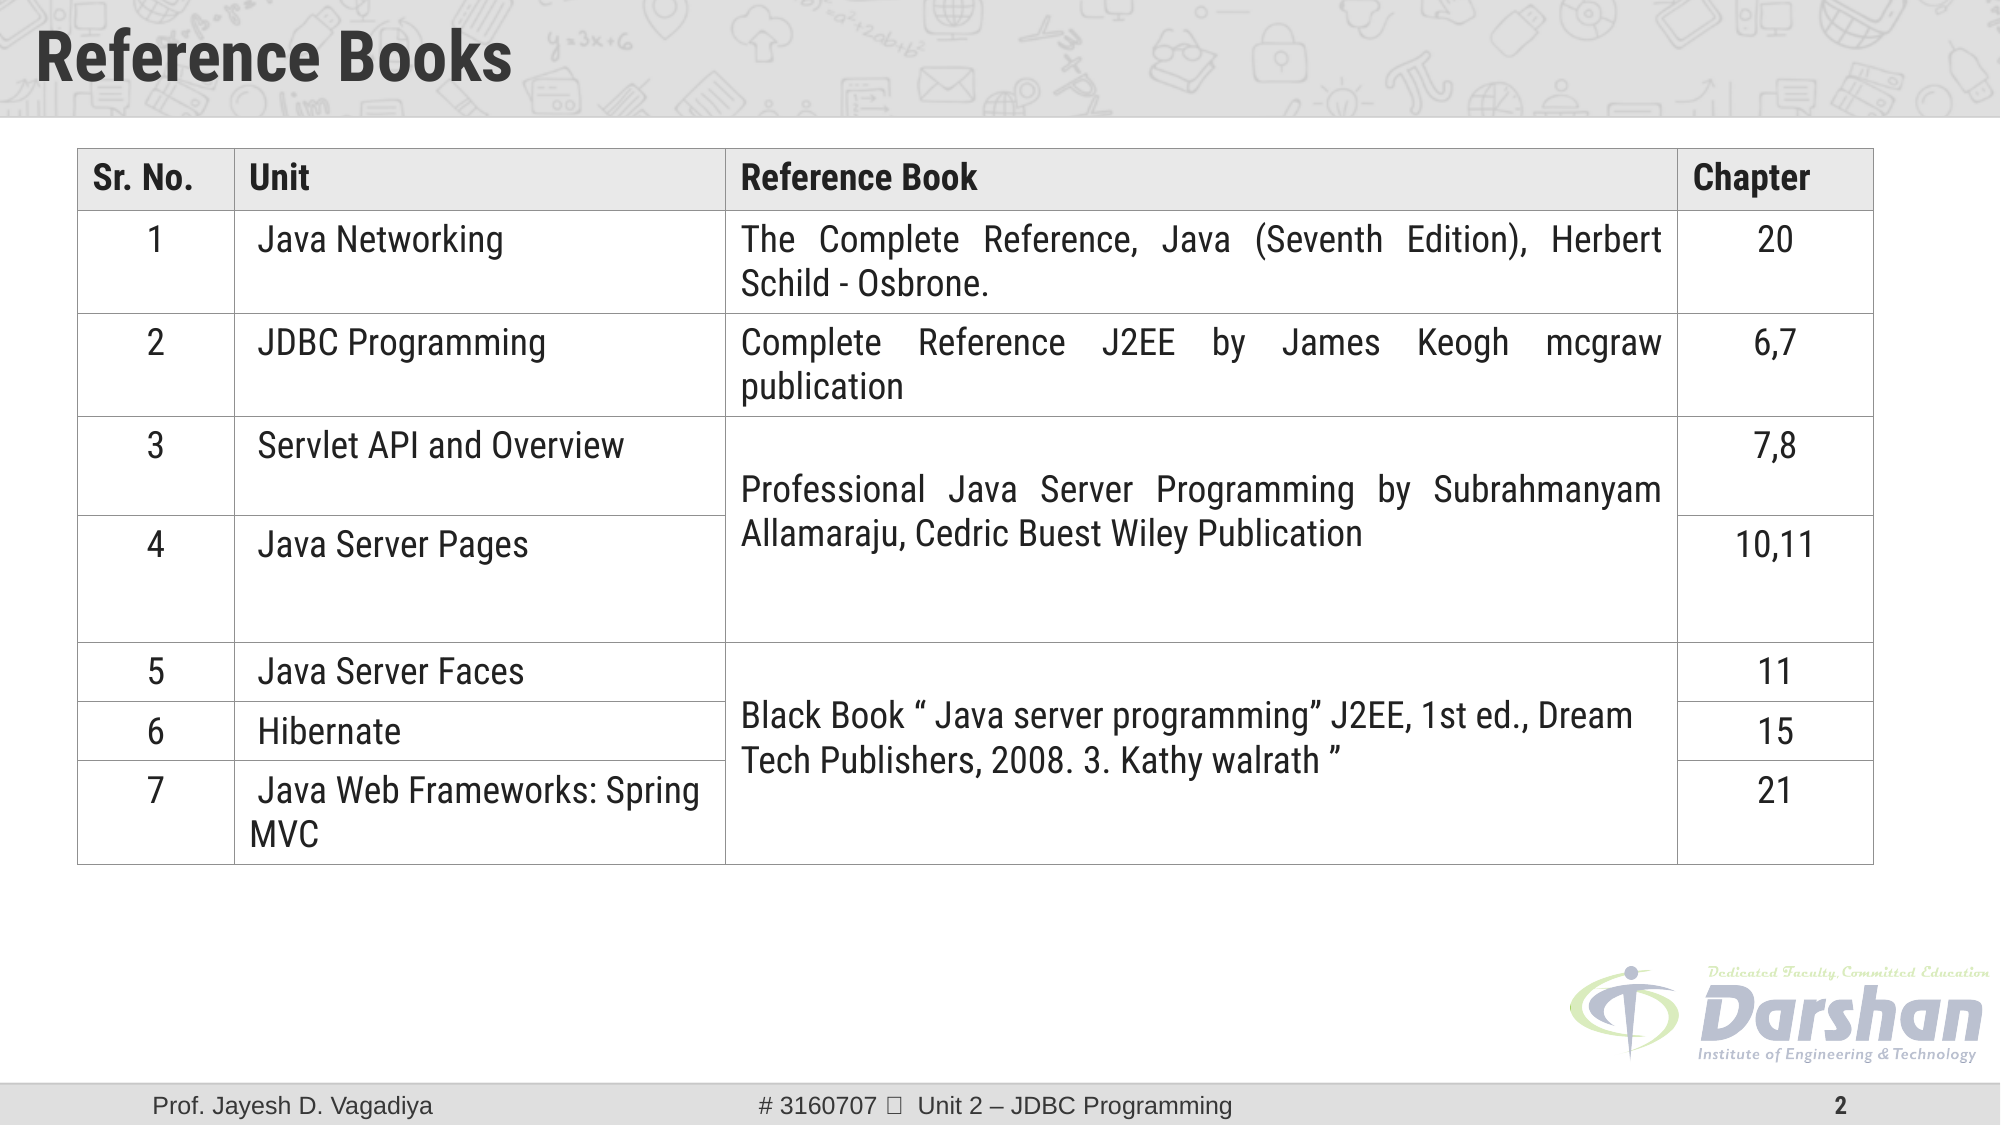

# Reference Books
| Sr. No. | Unit | Reference Book | Chapter |
| --- | --- | --- | --- |
| 1 | Java Networking | The Complete Reference, Java (Seventh Edition), Herbert Schild - Osbrone. | 20 |
| 2 | JDBC Programming | Complete Reference J2EE by James Keogh mcgraw publication | 6,7 |
| 3 | Servlet API and Overview | Professional Java Server Programming by Subrahmanyam Allamaraju, Cedric Buest Wiley Publication | 7,8 |
| 4 | Java Server Pages |  | 10,11 |
| 5 | Java Server Faces | Black Book “ Java server programming” J2EE, 1st ed., Dream Tech Publishers, 2008. 3. Kathy walrath ” | 11 |
| 6 | Hibernate |  | 15 |
| 7 | Java Web Frameworks: Spring MVC |  | 21 |